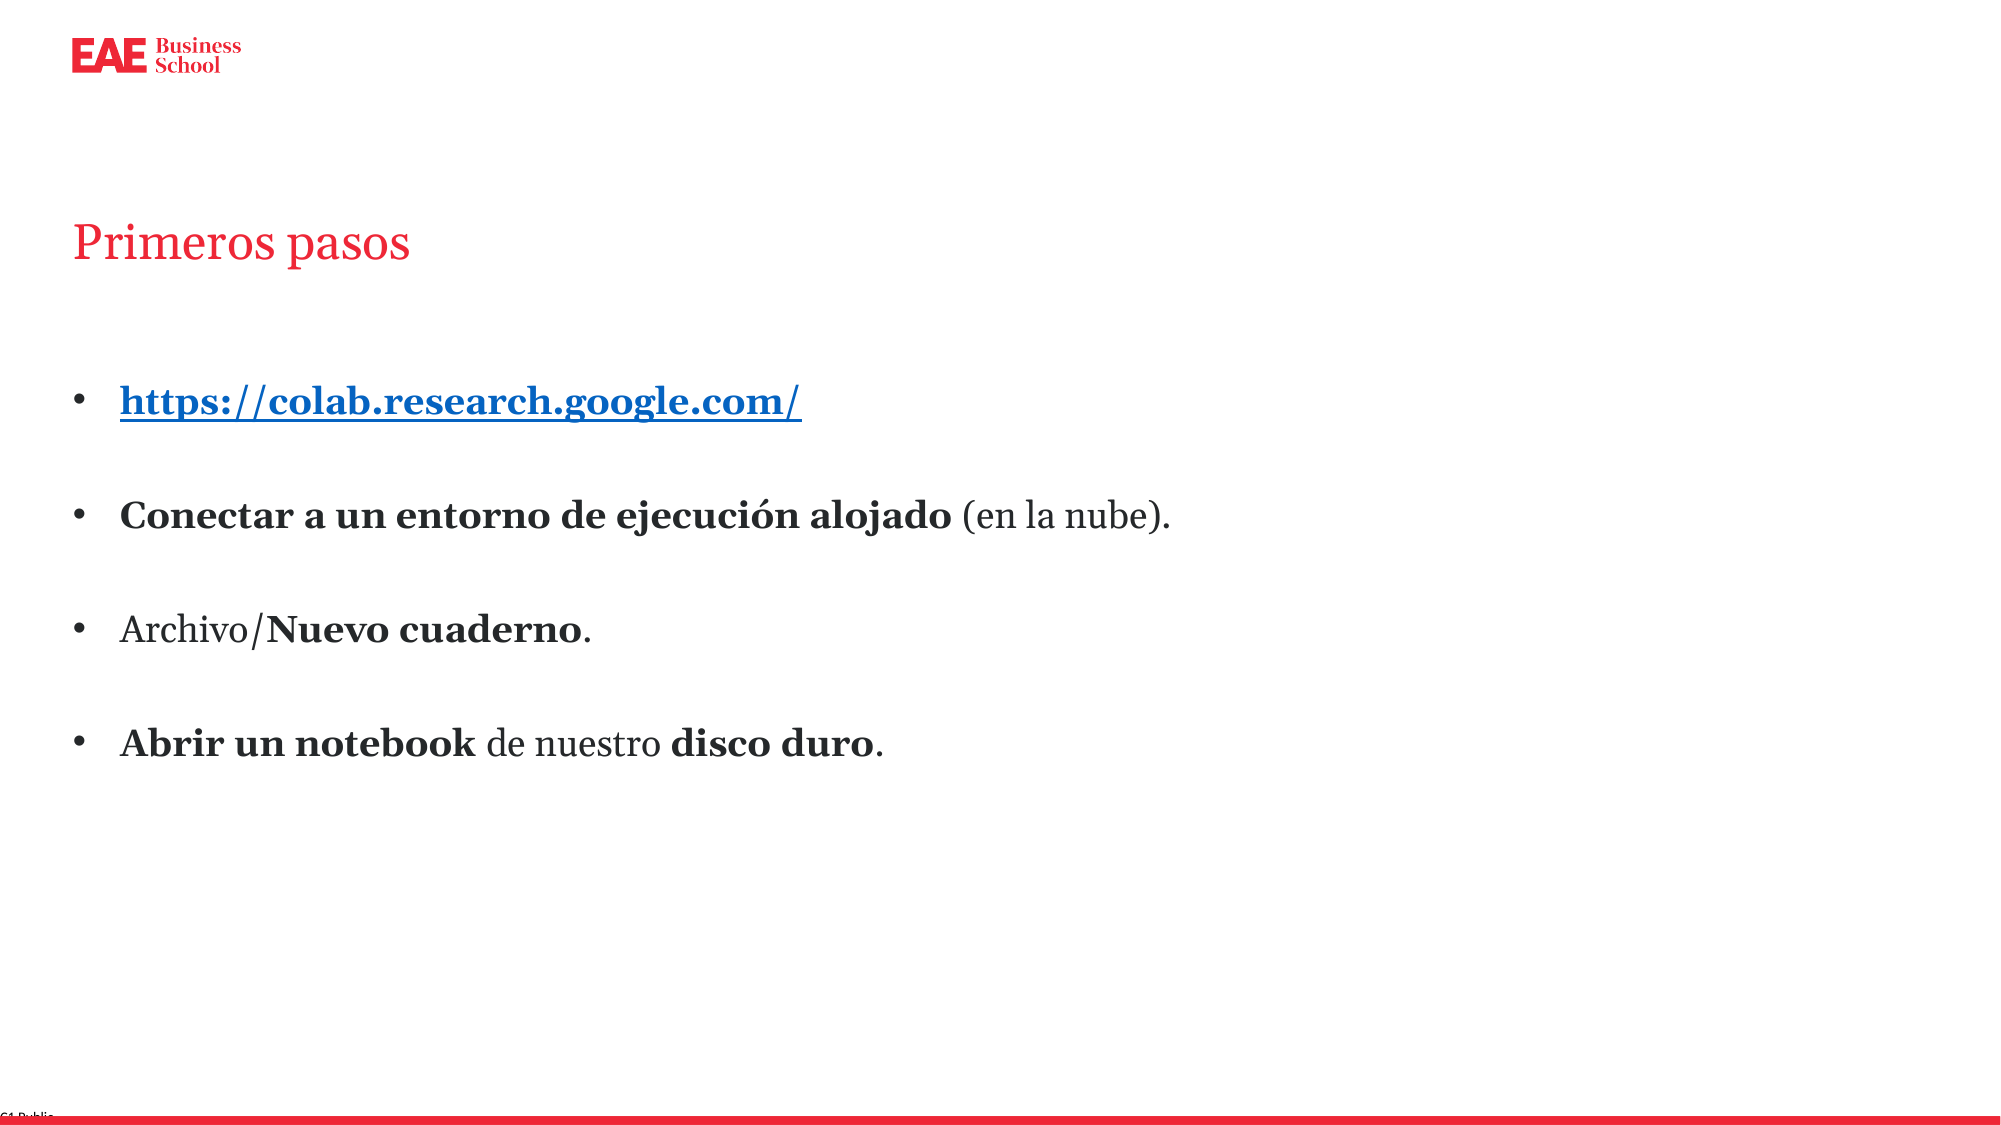

# Primeros pasos
https://colab.research.google.com/

Conectar a un entorno de ejecución alojado (en la nube).

Archivo/Nuevo cuaderno.

Abrir un notebook de nuestro disco duro.